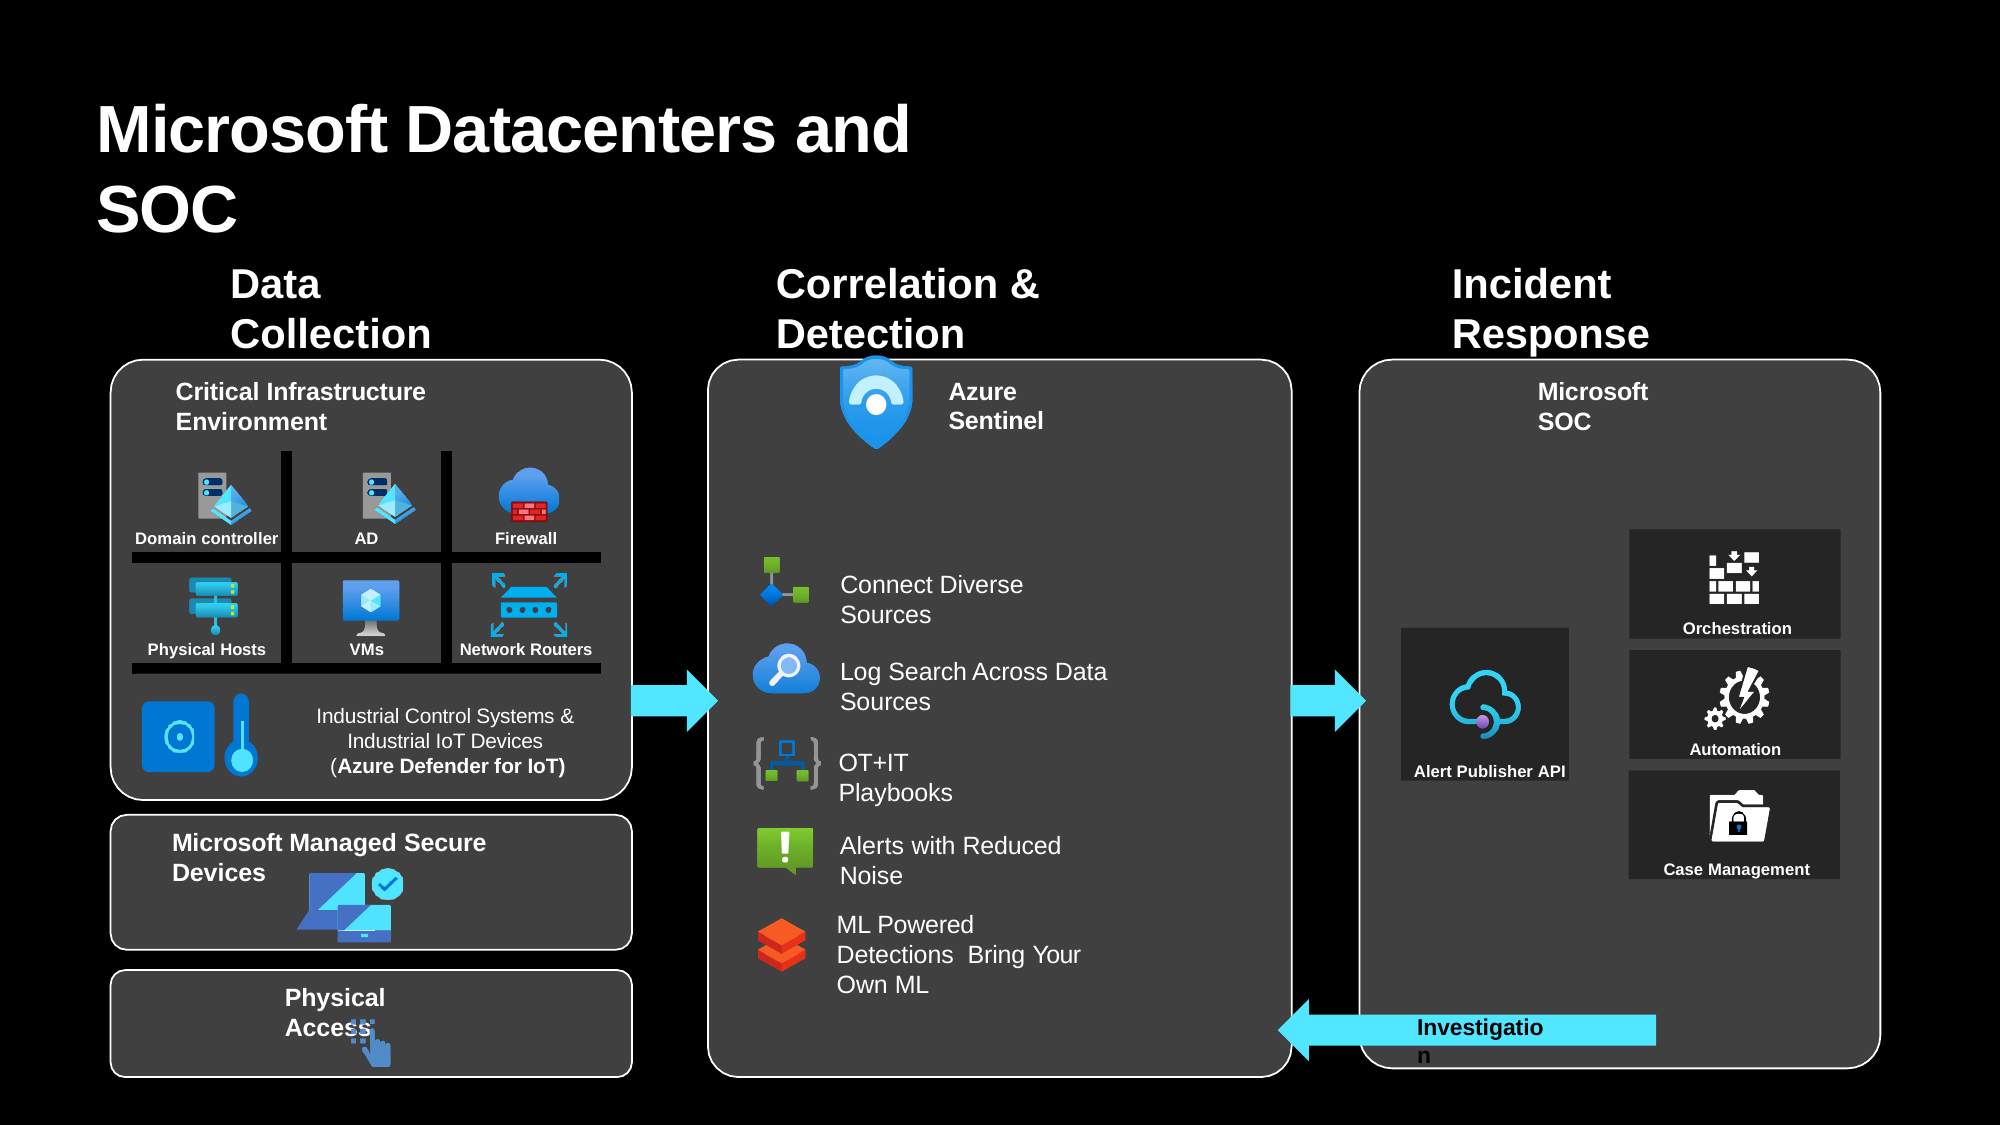

# Microsoft Datacenters and SOC

Data Collection
Correlation & Detection
Incident Response

Azure Sentinel
Critical Infrastructure Environment
Microsoft SOC
| Domain controller | AD | Firewall |
| --- | --- | --- |
| Physical Hosts | VMs | Network Routers |

Connect Diverse Sources

Orchestration

Log Search Across Data Sources

Industrial Control Systems &  Industrial IoT Devices  (Azure Defender for IoT)

Automation

OT+IT Playbooks

Alert Publisher API

Microsoft Managed Secure Devices
Alerts with Reduced Noise
Case Management

ML Powered Detections  Bring Your Own ML

Physical Access

Investigation